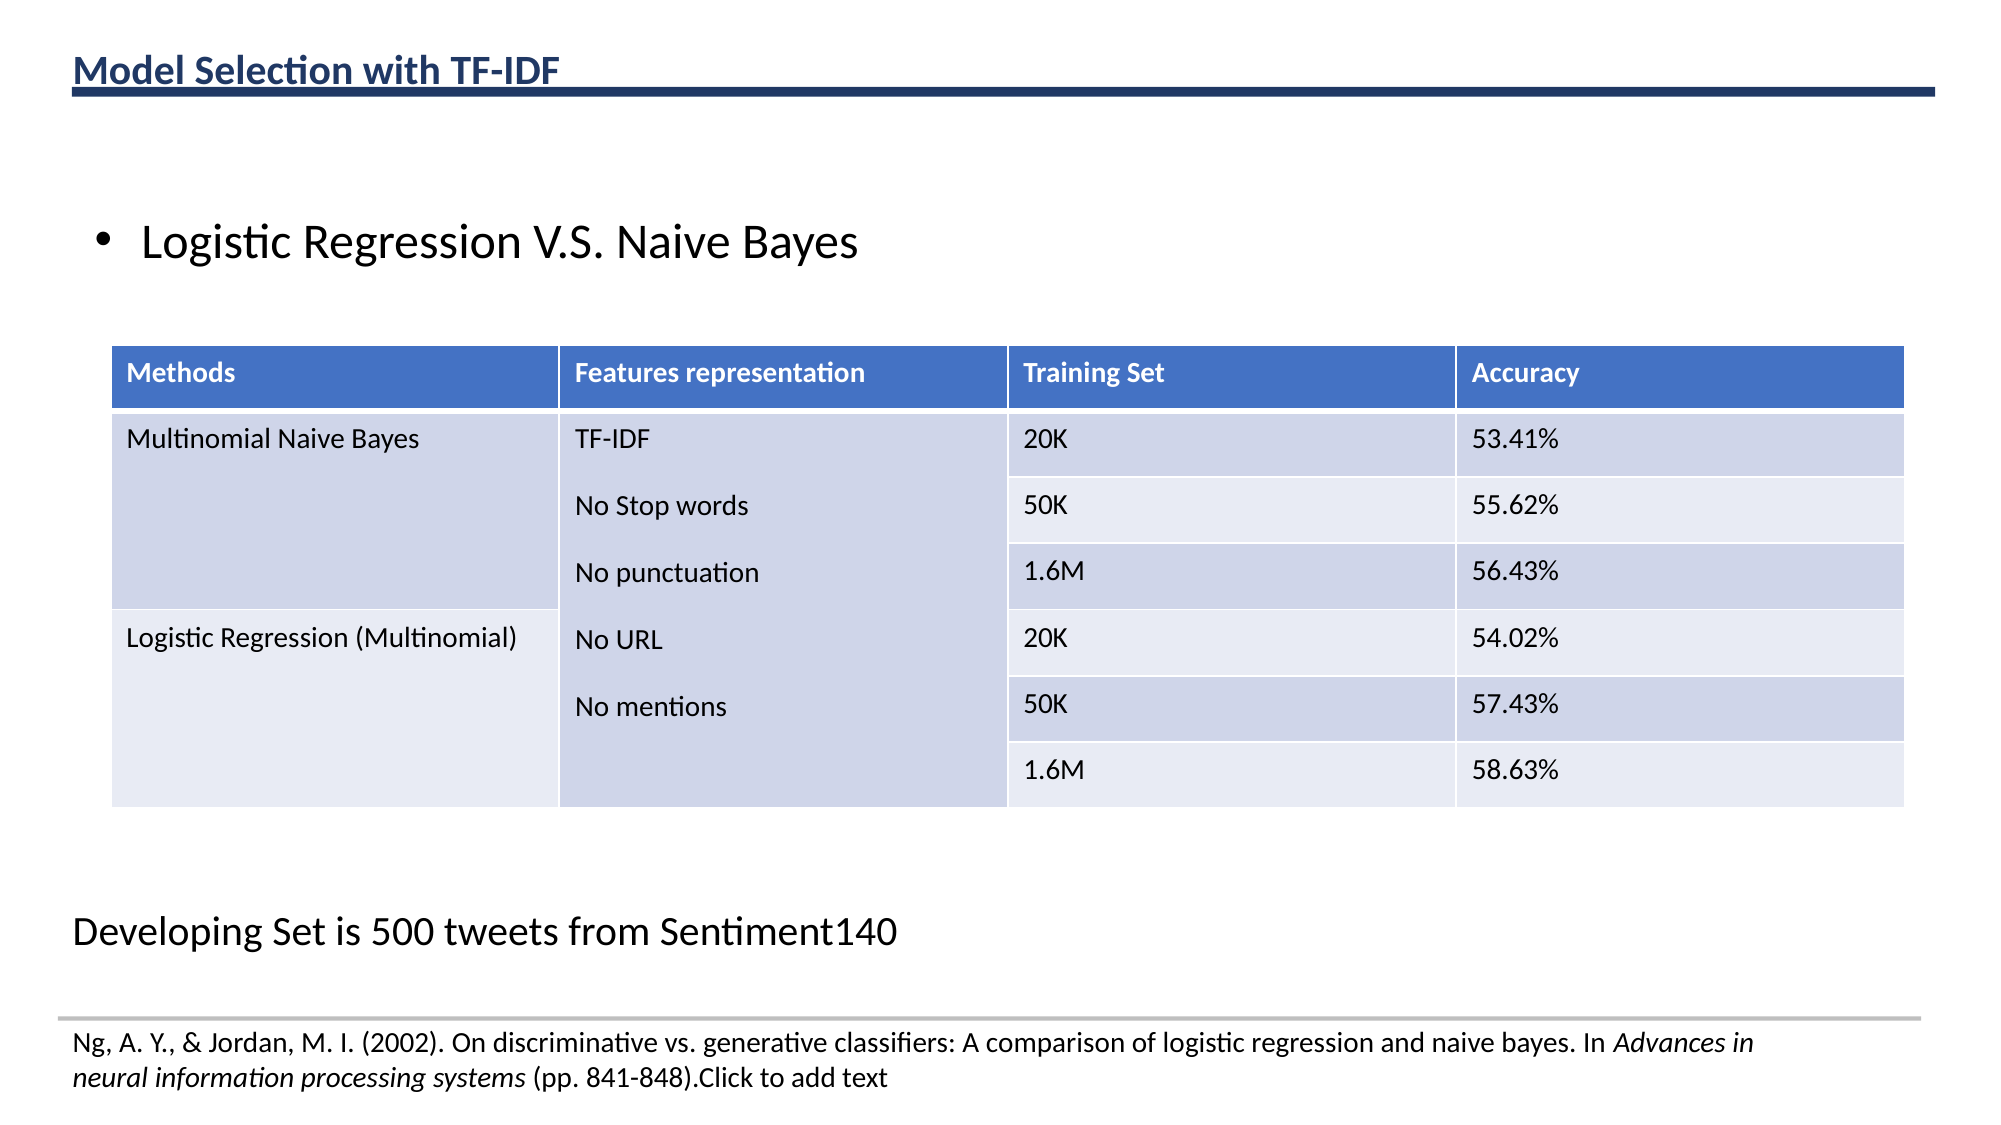

Model Selection with TF-IDF

Logistic Regression V.S. Naive Bayes
| Methods | Features representation | Training Set | Accuracy |
| --- | --- | --- | --- |
| Multinomial Naive Bayes | TF-IDF No Stop words No punctuation No URL No mentions | 20K | 53.41% |
|  |  | 50K | 55.62% |
|  |  | 1.6M | 56.43% |
| Logistic Regression (Multinomial) |  | 20K | 54.02% |
|  |  | 50K | 57.43% |
|  |  | 1.6M | 58.63% |

Click to add text
Developing Set is 500 tweets from Sentiment140

Ng, A. Y., & Jordan, M. I. (2002). On discriminative vs. generative classifiers: A comparison of logistic regression and naive bayes. In Advances in neural information processing systems (pp. 841-848).Click to add text